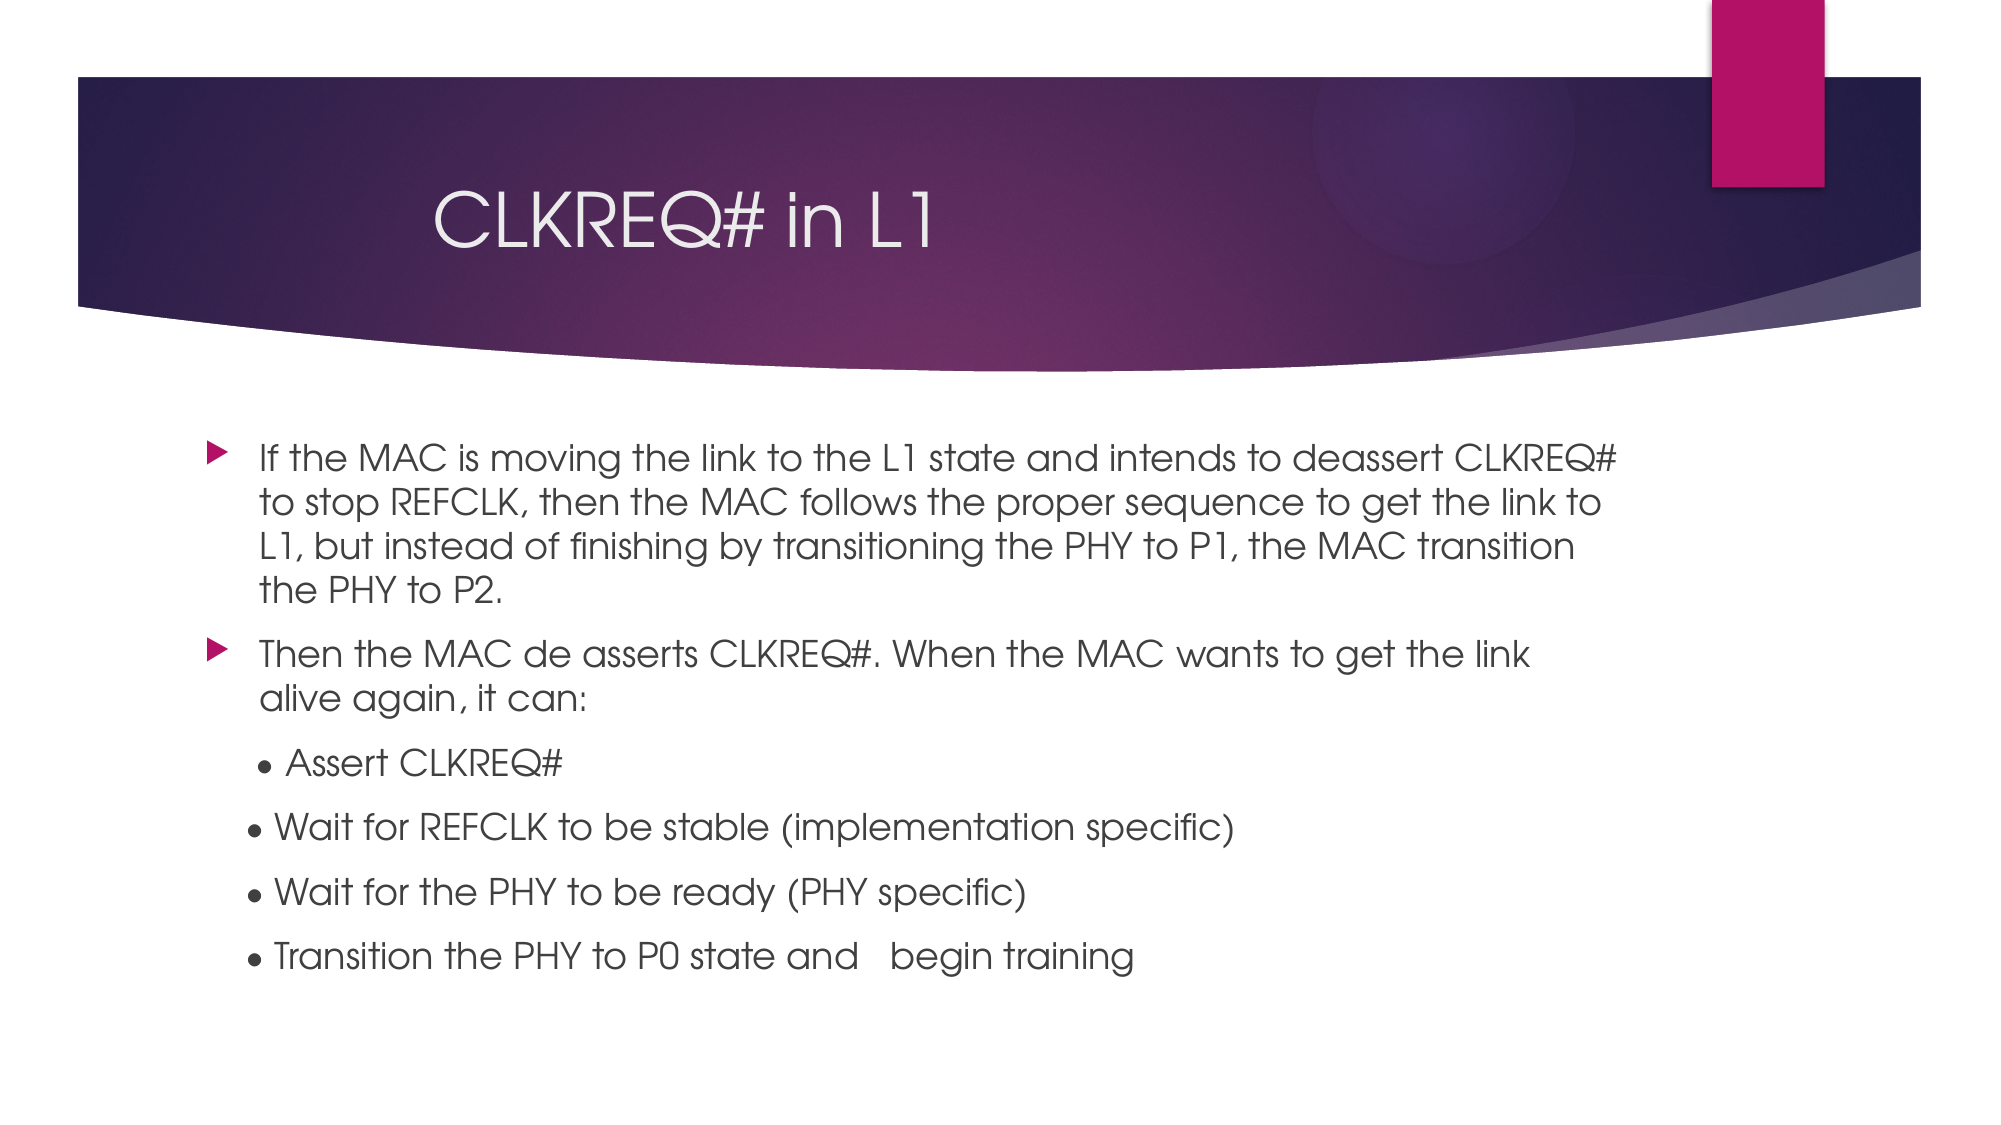

# CLKREQ# in L1
If the MAC is moving the link to the L1 state and intends to deassert CLKREQ# to stop REFCLK, then the MAC follows the proper sequence to get the link to L1, but instead of finishing by transitioning the PHY to P1, the MAC transition the PHY to P2.
Then the MAC de asserts CLKREQ#. When the MAC wants to get the link alive again, it can:
     • Assert CLKREQ#
    • Wait for REFCLK to be stable (implementation specific)
    • Wait for the PHY to be ready (PHY specific)
    • Transition the PHY to P0 state and   begin training